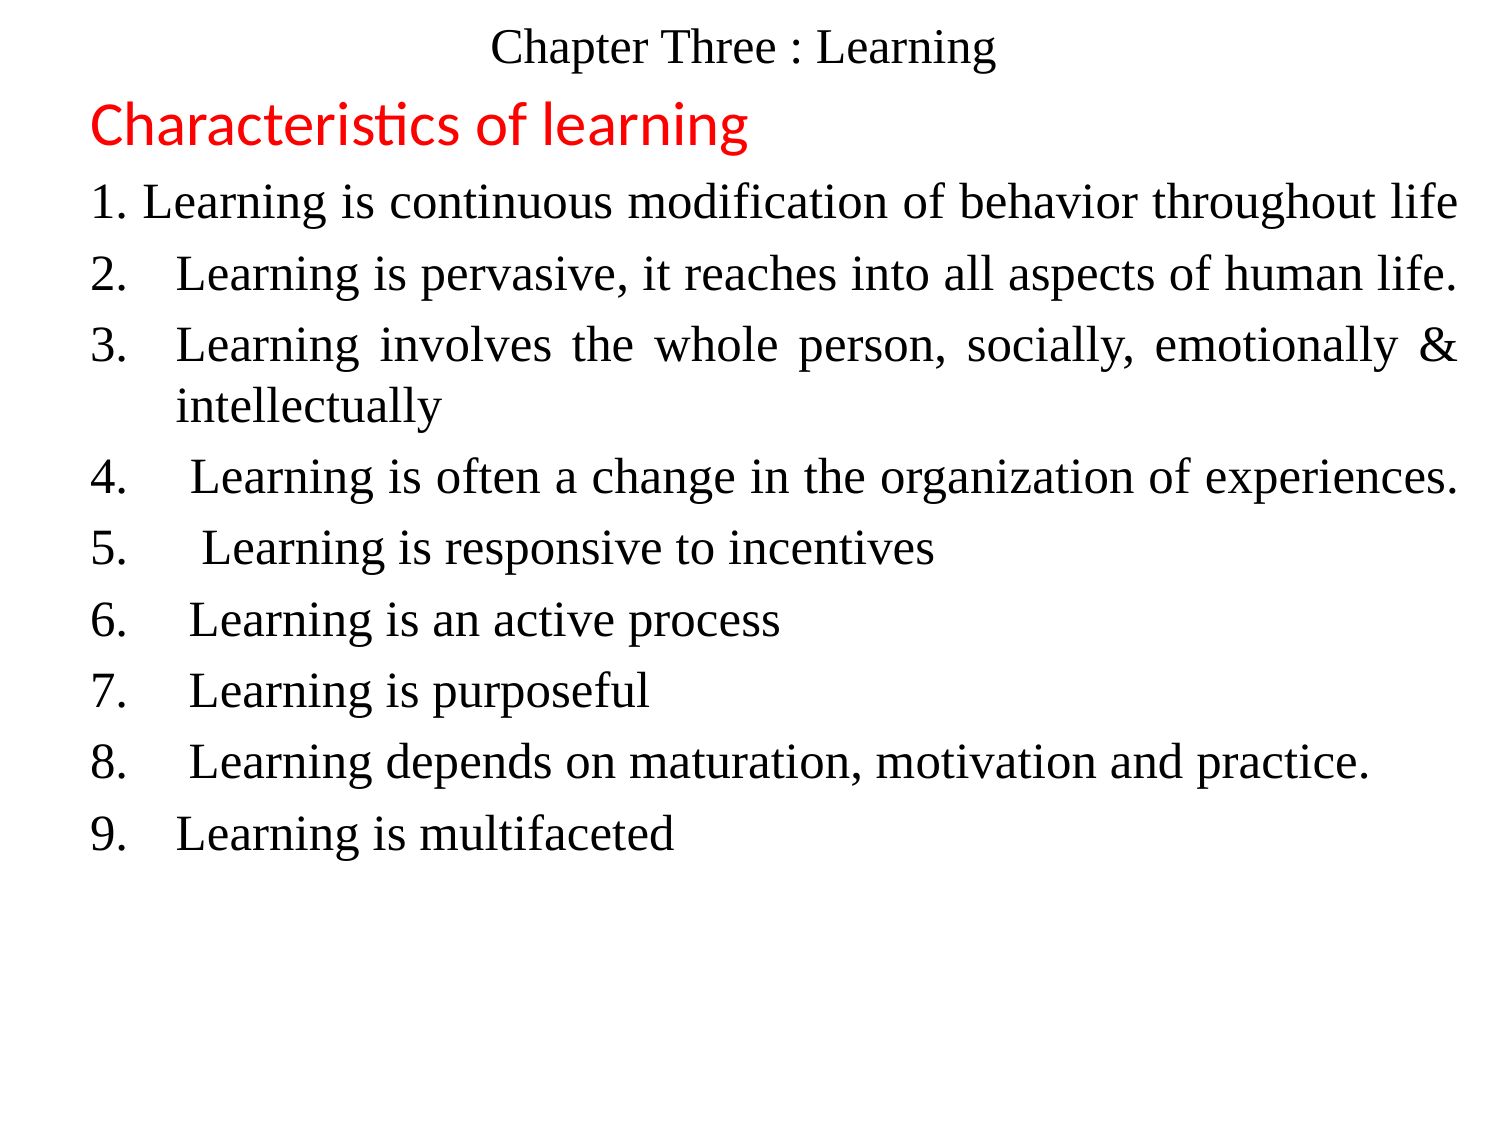

# Chapter Three : Learning
Characteristics of learning
1. Learning is continuous modification of behavior throughout life
Learning is pervasive, it reaches into all aspects of human life.
Learning involves the whole person, socially, emotionally & intellectually
 Learning is often a change in the organization of experiences.
  Learning is responsive to incentives
 Learning is an active process
 Learning is purposeful
 Learning depends on maturation, motivation and practice.
Learning is multifaceted